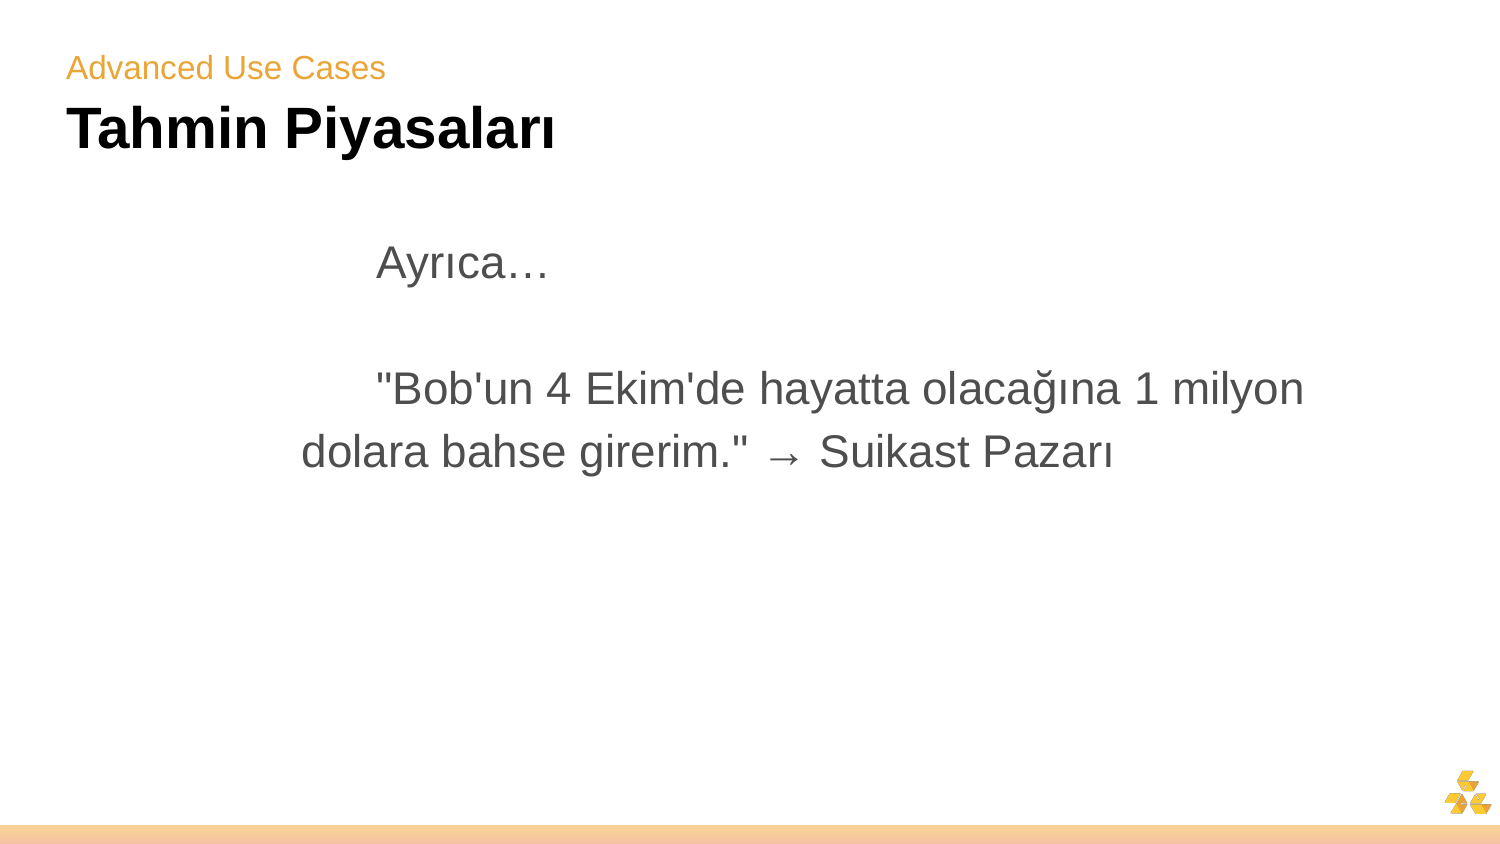

# Advanced Use Cases
Tahmin Piyasaları

Ayrıca…

"Bob'un 4 Ekim'de hayatta olacağına 1 milyon dolara bahse girerim." → Suikast Pazarı